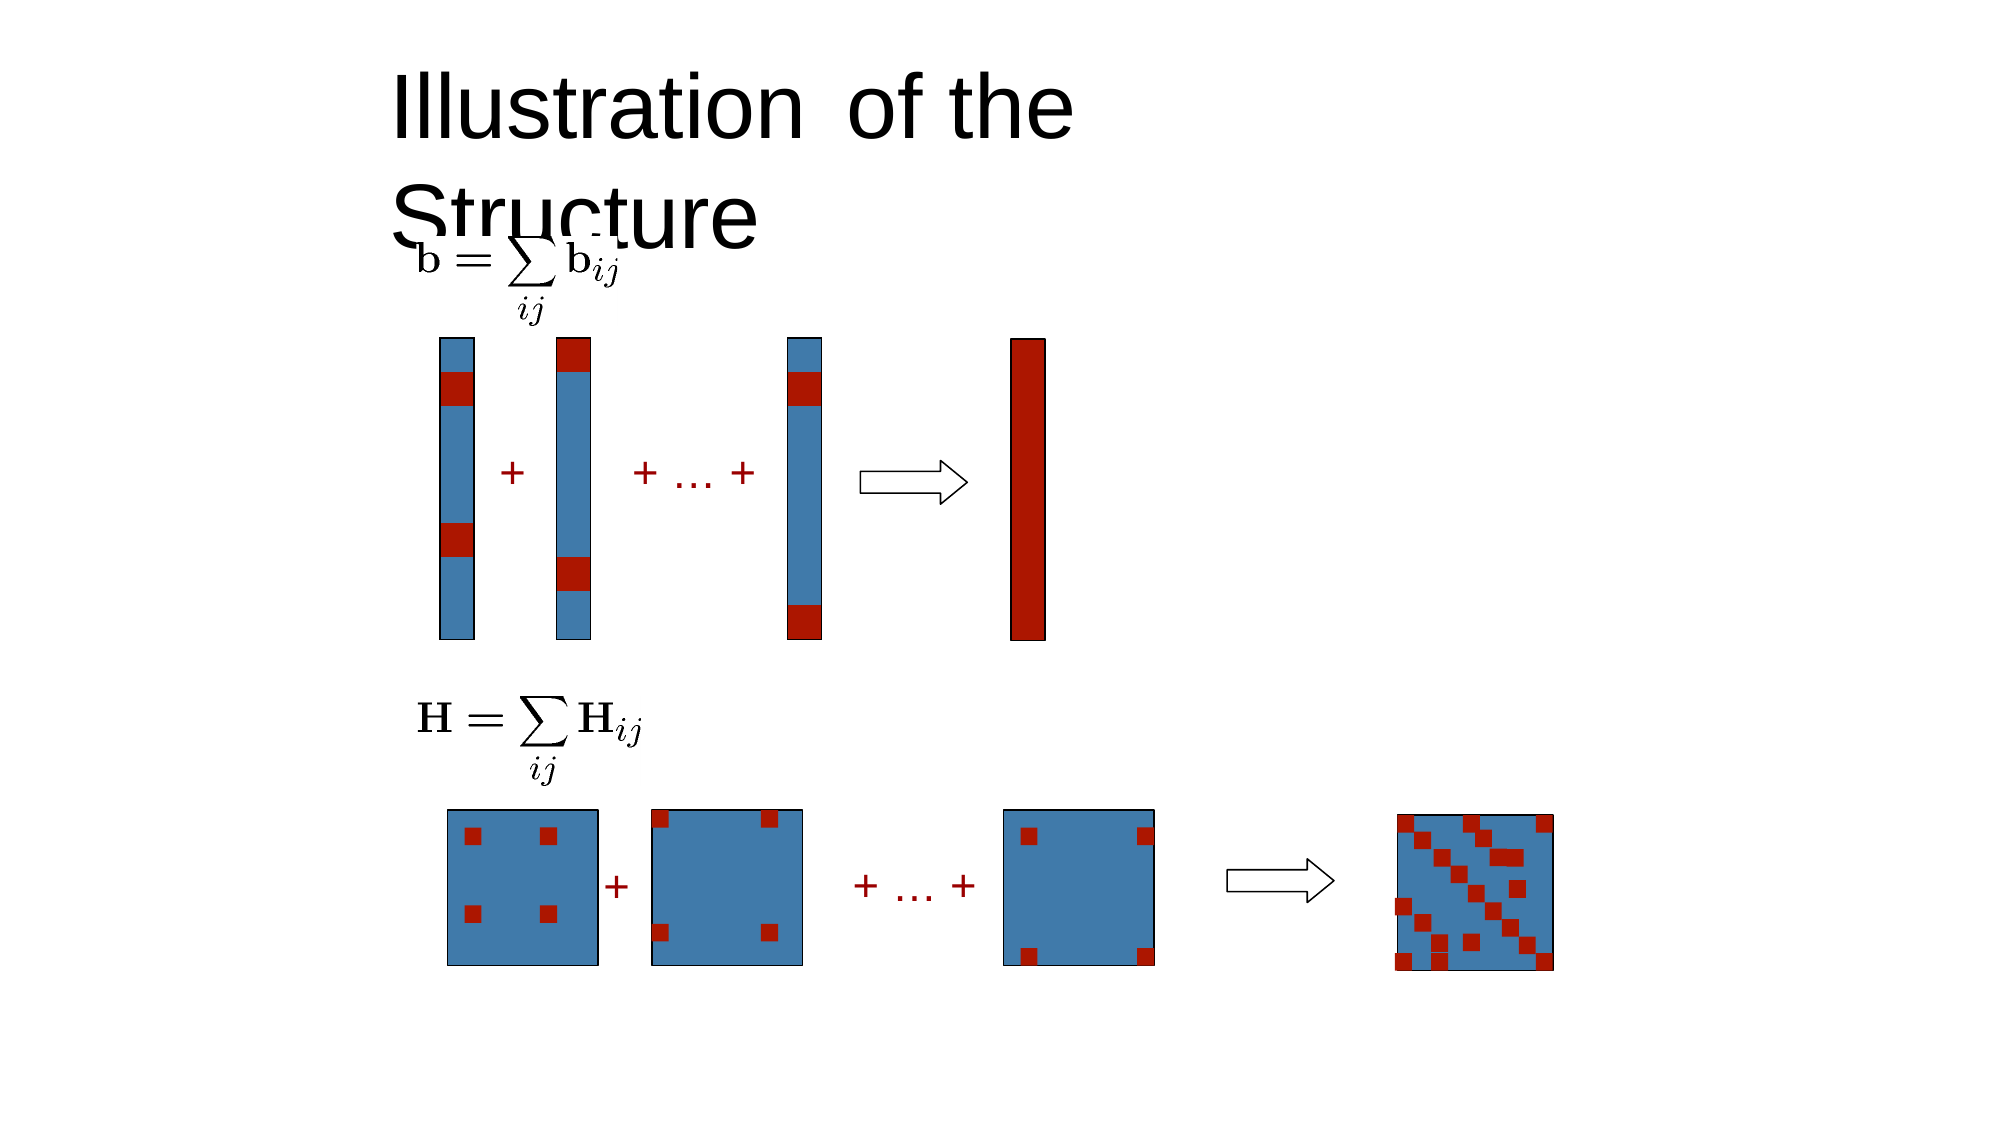

170
# Illustration	of the Structure

|  |
| --- |
|  |
|  |
|  |
|  |
|  |
| --- |
|  |
|  |
|  |
|  |
| --- |
|  |
|  |
|  |

+
+ … +

+ … +
+